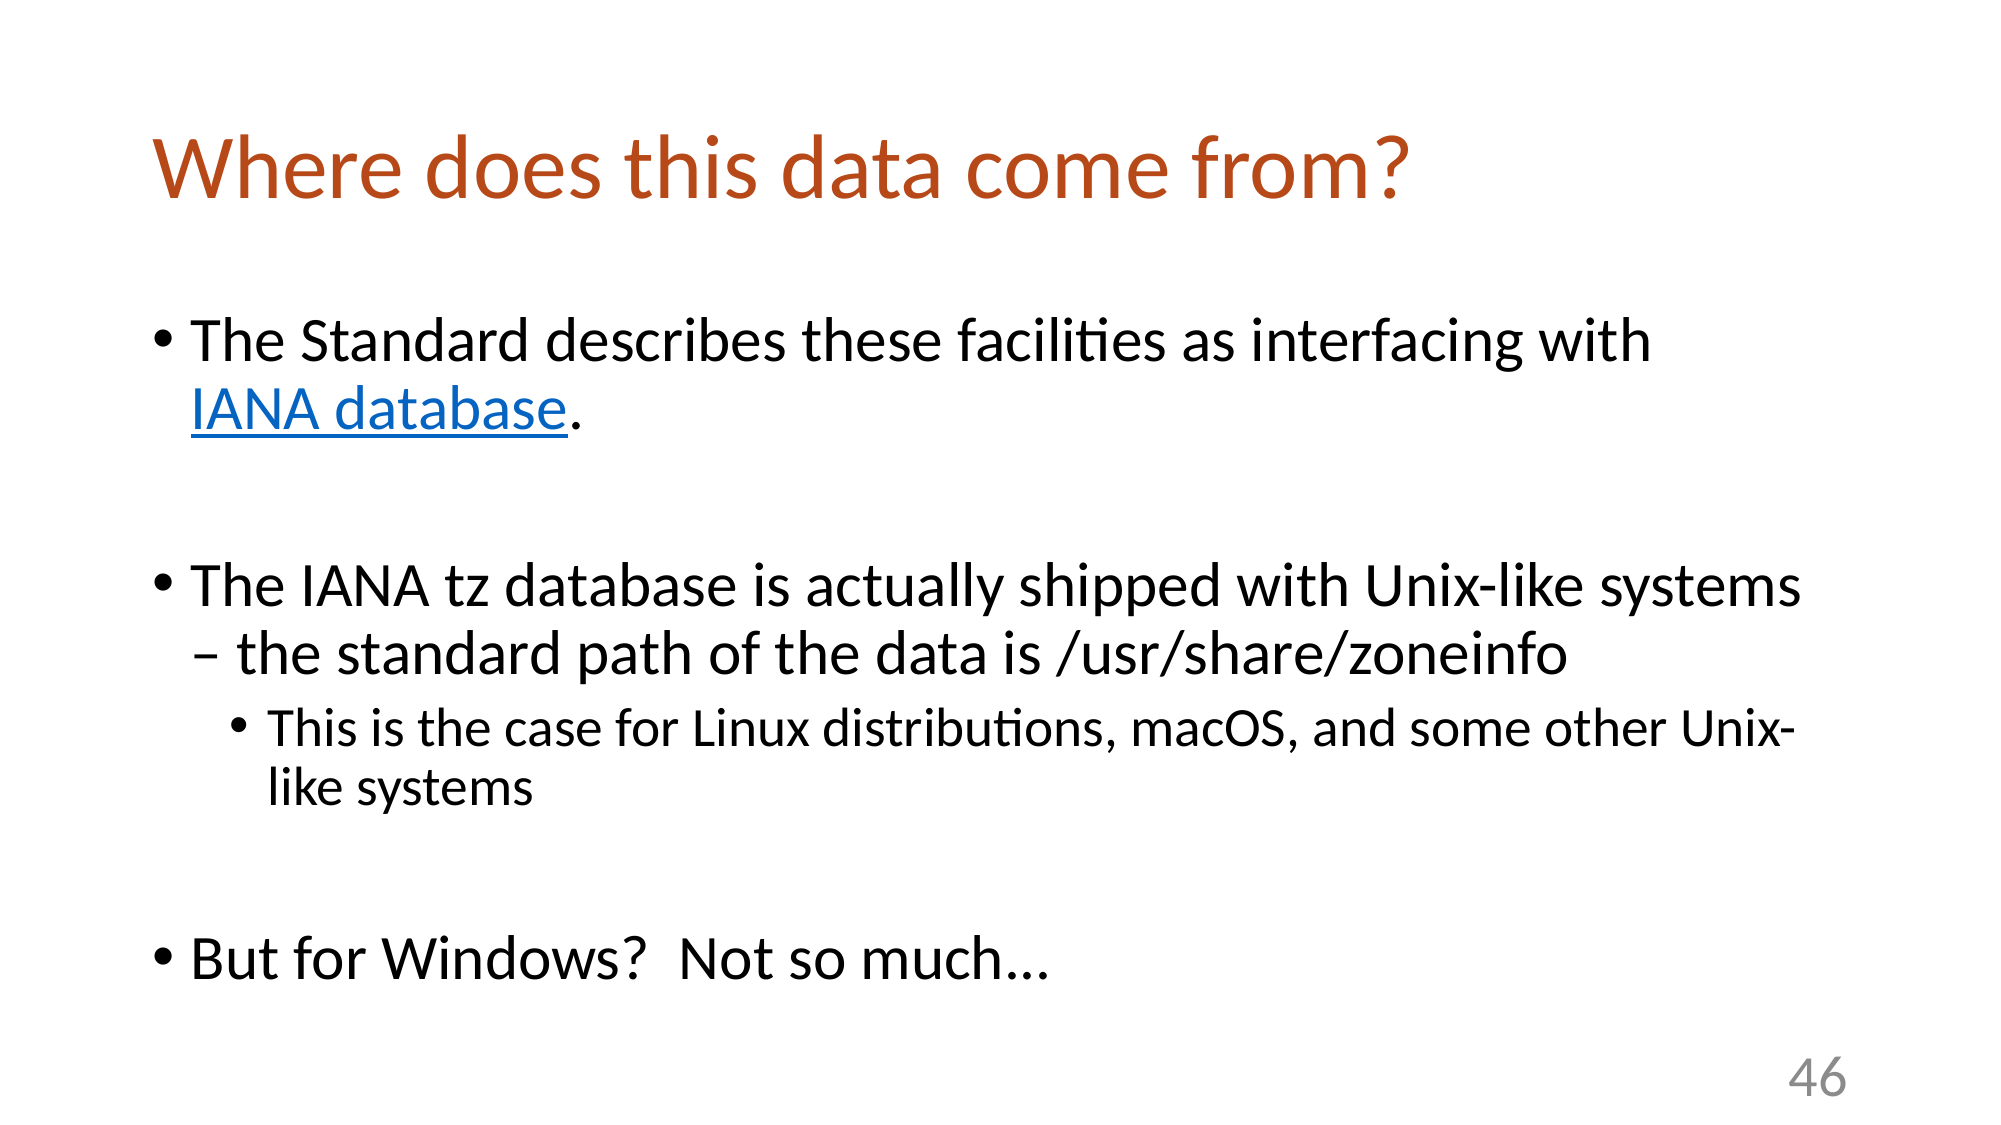

# Where does this data come from?
The Standard describes these facilities as interfacing with IANA database.

The IANA tz database is actually shipped with Unix-like systems – the standard path of the data is /usr/share/zoneinfo
This is the case for Linux distributions, macOS, and some other Unix-like systems

But for Windows?  Not so much...
46